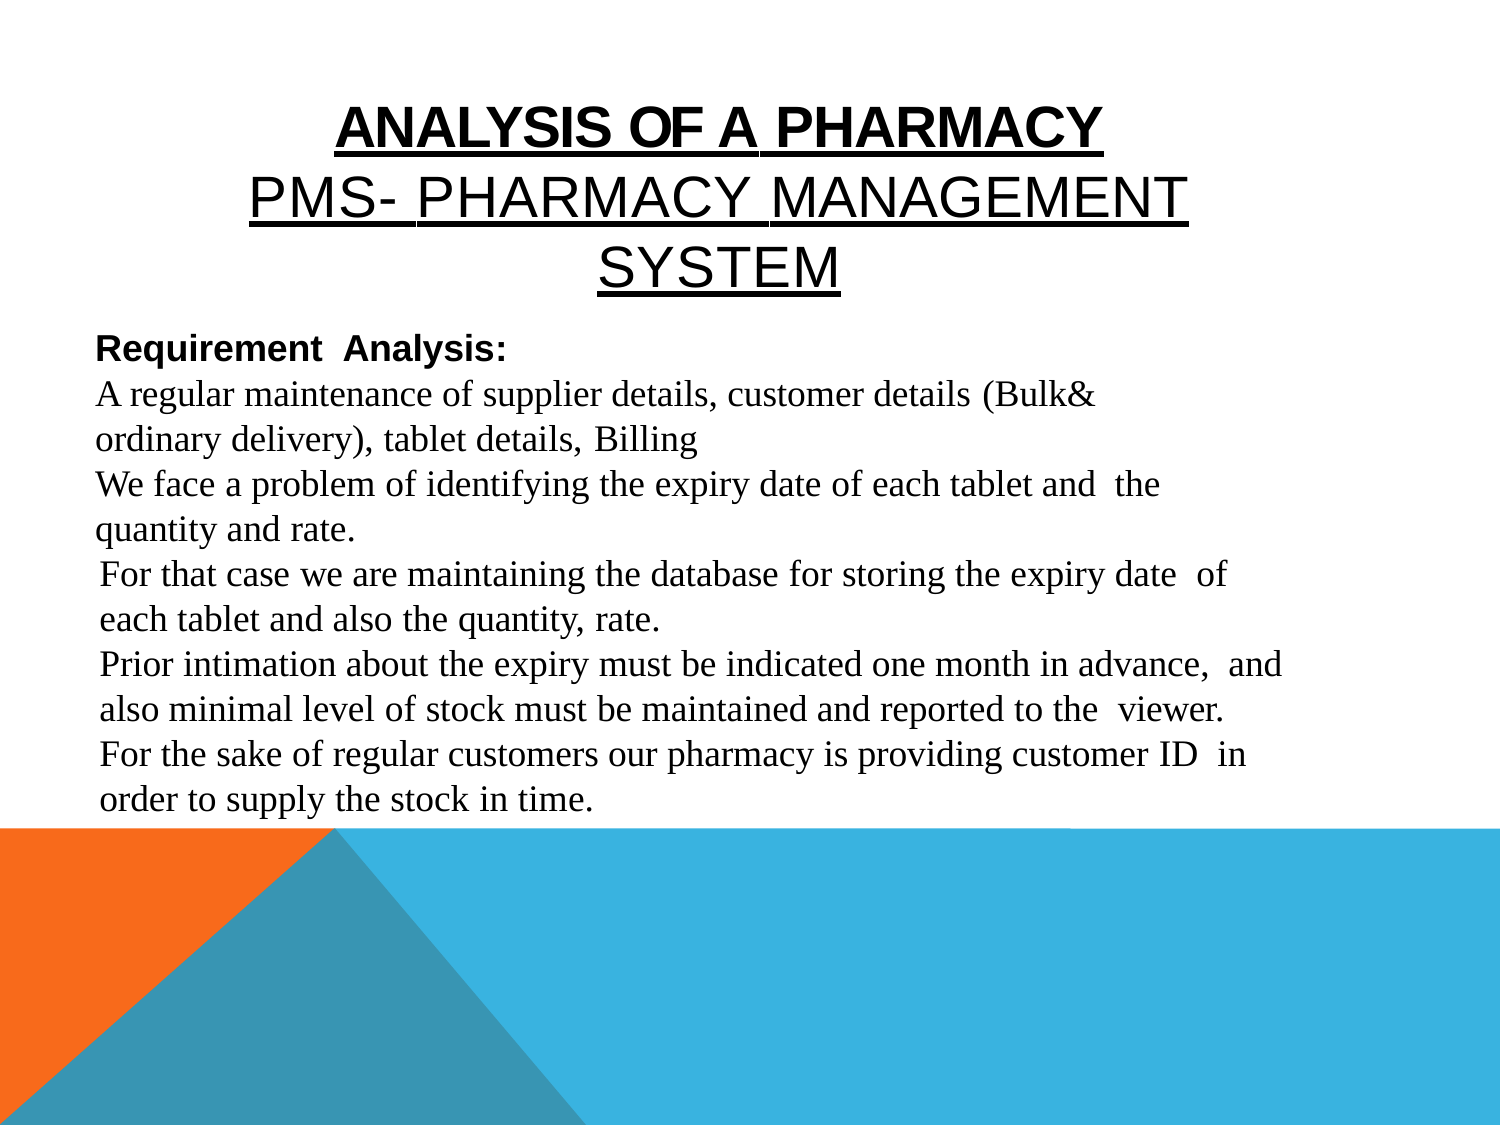

# ANALYSIS OF A PHARMACY
PMS- PHARMACY MANAGEMENT SYSTEM

Requirement Analysis:
A regular maintenance of supplier details, customer details (Bulk&
ordinary delivery), tablet details, Billing
We face a problem of identifying the expiry date of each tablet and  the quantity and rate.

For that case we are maintaining the database for storing the expiry date  of each tablet and also the quantity, rate.
Prior intimation about the expiry must be indicated one month in advance,  and also minimal level of stock must be maintained and reported to the  viewer.
For the sake of regular customers our pharmacy is providing customer ID  in order to supply the stock in time.